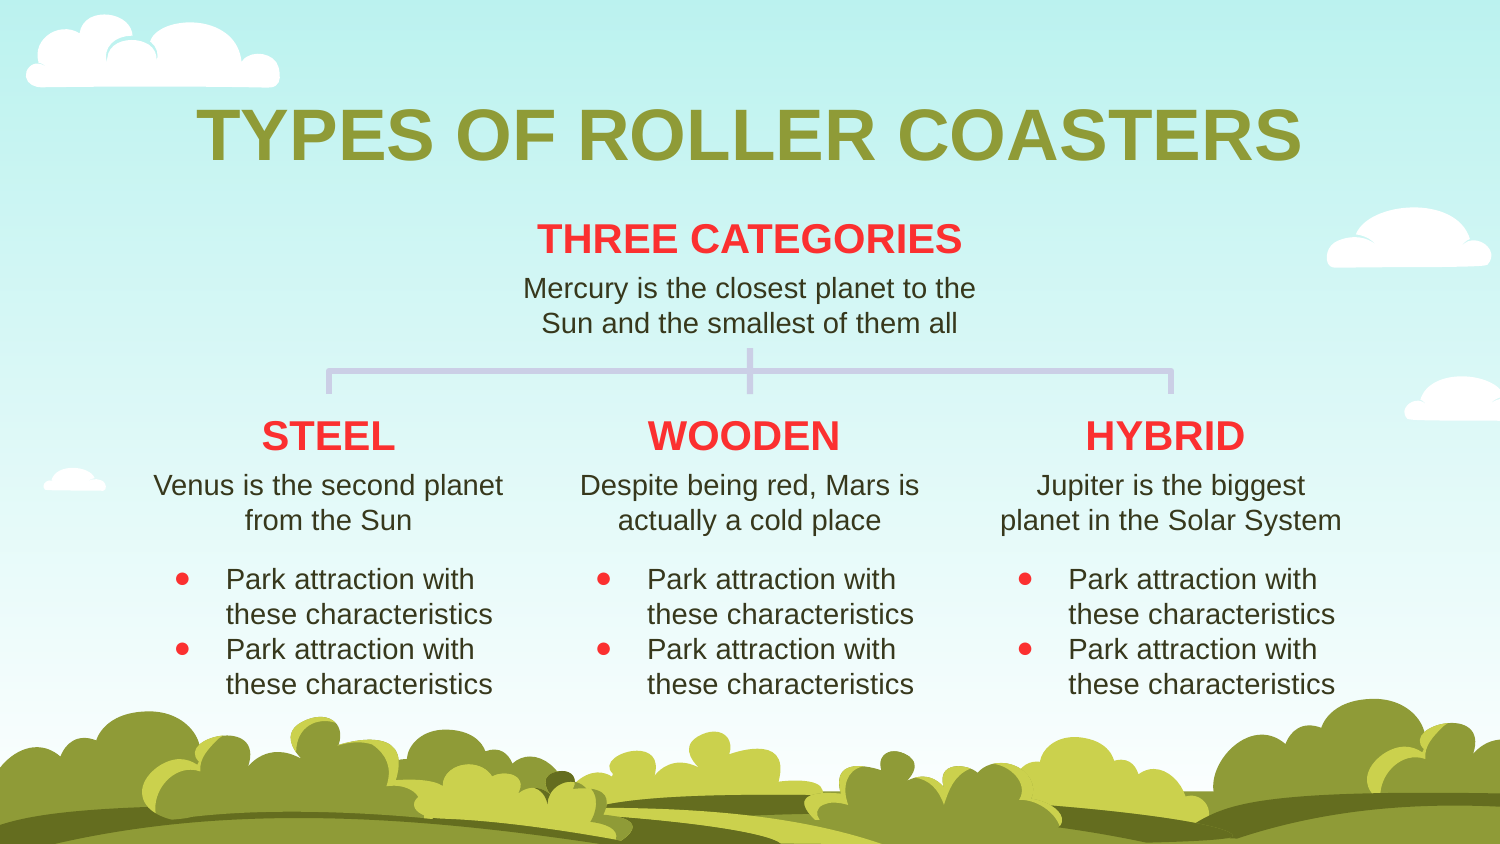

# TYPES OF ROLLER COASTERS
THREE CATEGORIES
Mercury is the closest planet to the Sun and the smallest of them all
STEEL
WOODEN
HYBRID
Venus is the second planet from the Sun
Despite being red, Mars is actually a cold place
Jupiter is the biggest planet in the Solar System
Park attraction with these characteristics
Park attraction with these characteristics

Park attraction with these characteristics
Park attraction with these characteristics

Park attraction with these characteristics
Park attraction with these characteristics